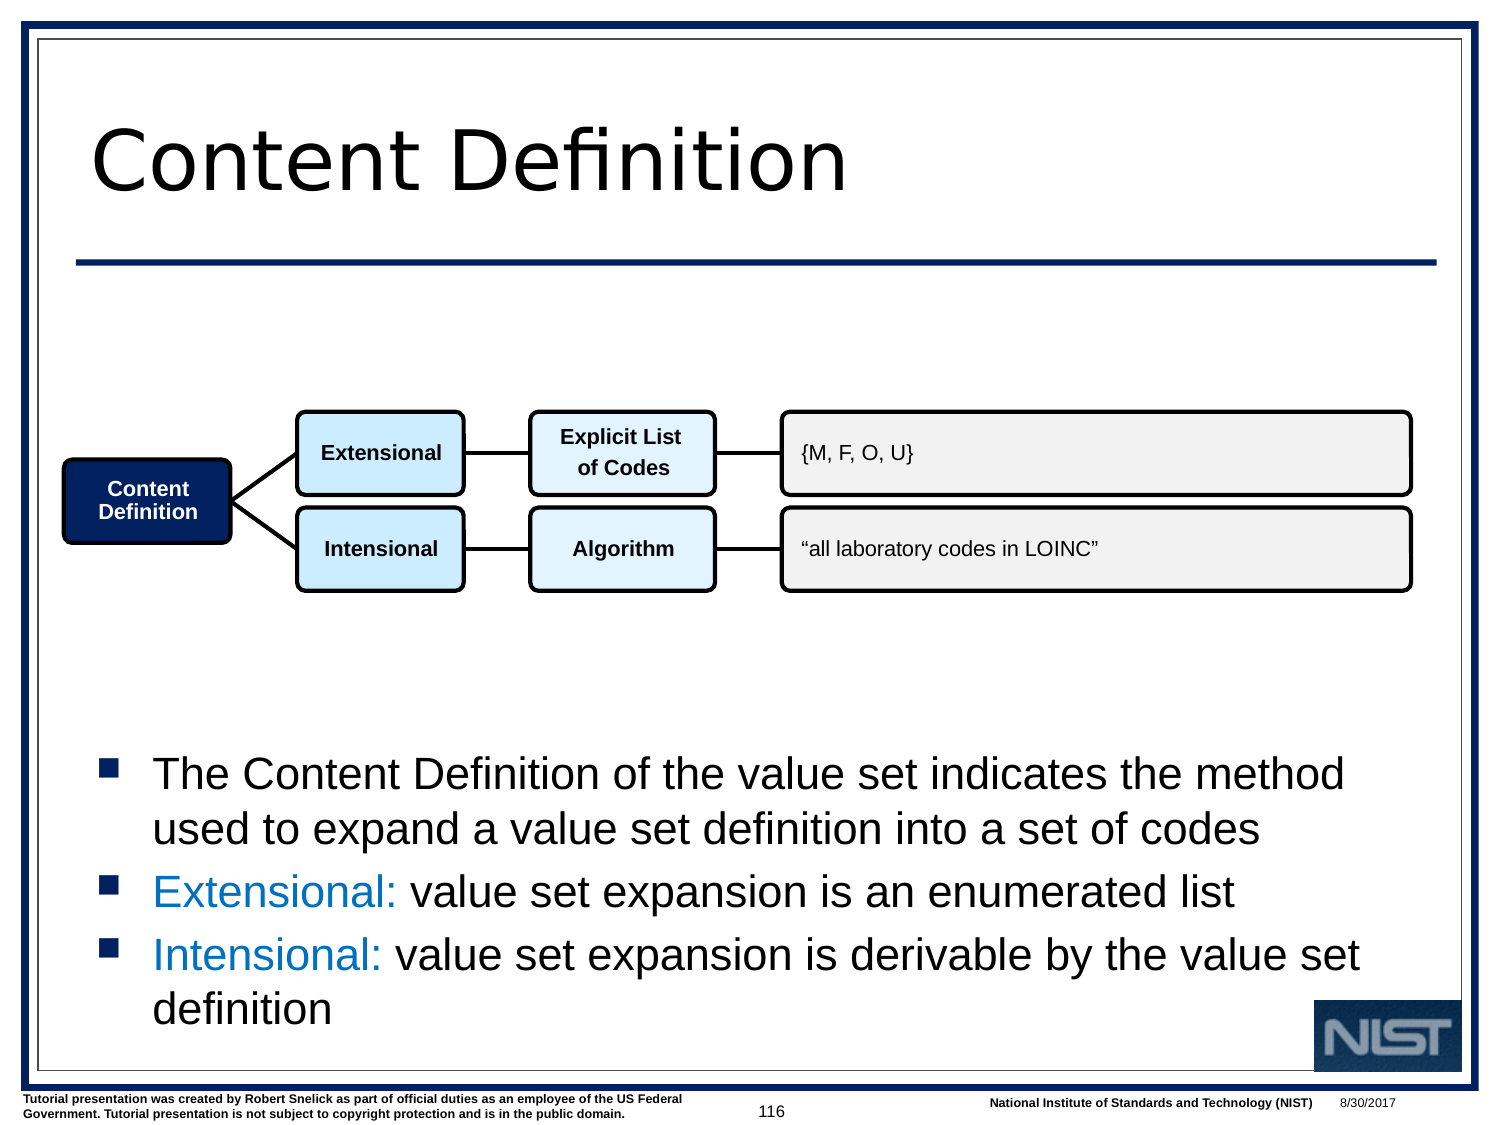

# Content Definition
Content Definition

Extensional

Explicit List
of Codes

{M, F, O, U}

Intensional

Algorithm

“all laboratory codes in LOINC”
The Content Definition of the value set indicates the method used to expand a value set definition into a set of codes
Extensional: value set expansion is an enumerated list
Intensional: value set expansion is derivable by the value set definition
116
8/30/2017